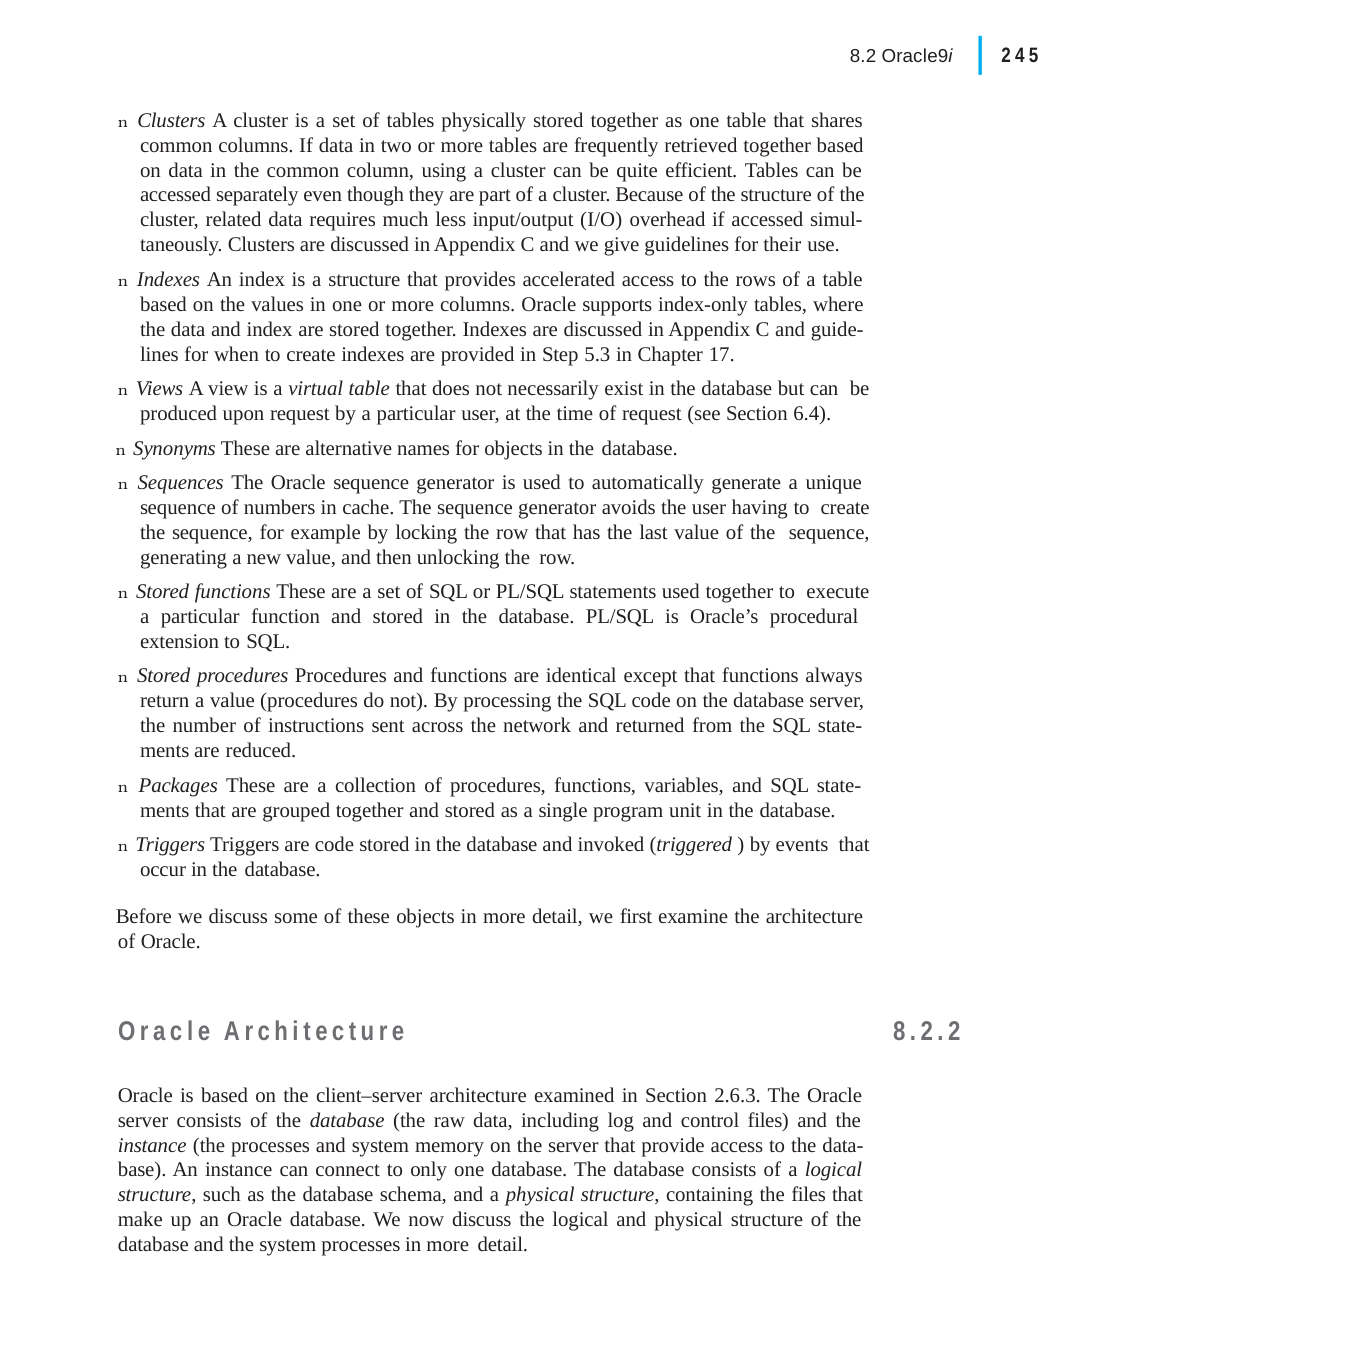

|
245
8.2 Oracle9i
n Clusters A cluster is a set of tables physically stored together as one table that shares  common columns. If data in two or more tables are frequently retrieved together based  on data in the common column, using a cluster can be quite efficient. Tables can be  accessed separately even though they are part of a cluster. Because of the structure of the  cluster, related data requires much less input/output (I/O) overhead if accessed simul-  taneously. Clusters are discussed in Appendix C and we give guidelines for their use.
n Indexes An index is a structure that provides accelerated access to the rows of a table  based on the values in one or more columns. Oracle supports index-only tables, where  the data and index are stored together. Indexes are discussed in Appendix C and guide-  lines for when to create indexes are provided in Step 5.3 in Chapter 17.
n Views A view is a virtual table that does not necessarily exist in the database but can  be produced upon request by a particular user, at the time of request (see Section 6.4).
n Synonyms These are alternative names for objects in the database.
n Sequences The Oracle sequence generator is used to automatically generate a unique  sequence of numbers in cache. The sequence generator avoids the user having to  create the sequence, for example by locking the row that has the last value of the  sequence, generating a new value, and then unlocking the row.
n Stored functions These are a set of SQL or PL/SQL statements used together to  execute a particular function and stored in the database. PL/SQL is Oracle’s procedural  extension to SQL.
n Stored procedures Procedures and functions are identical except that functions always  return a value (procedures do not). By processing the SQL code on the database server,  the number of instructions sent across the network and returned from the SQL state-  ments are reduced.
n Packages These are a collection of procedures, functions, variables, and SQL state-  ments that are grouped together and stored as a single program unit in the database.
n Triggers Triggers are code stored in the database and invoked (triggered ) by events  that occur in the database.

Before we discuss some of these objects in more detail, we first examine the architecture  of Oracle.
Oracle Architecture
8.2.2
Oracle is based on the client–server architecture examined in Section 2.6.3. The Oracle  server consists of the database (the raw data, including log and control files) and the  instance (the processes and system memory on the server that provide access to the data-  base). An instance can connect to only one database. The database consists of a logical  structure, such as the database schema, and a physical structure, containing the files that  make up an Oracle database. We now discuss the logical and physical structure of the  database and the system processes in more detail.